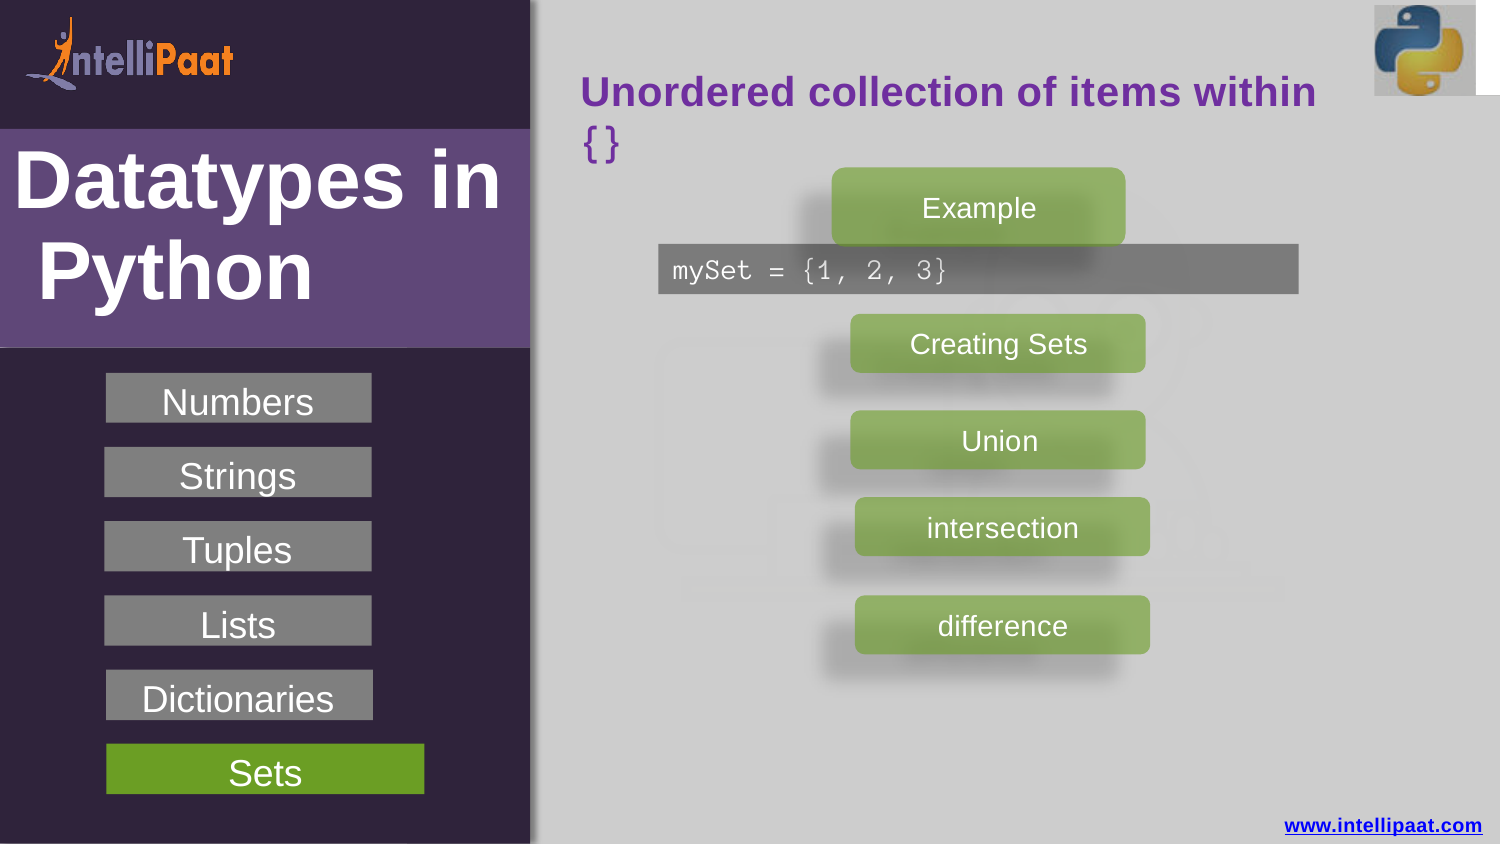

# Unordered collection of items within {}
Datatypes in  Python

Example

mySet = {1, 2, 3}

Creating Sets

Numbers

Union
Strings

intersection
Tuples

Lists

difference
Dictionaries
Sets
www.intellipaat.com